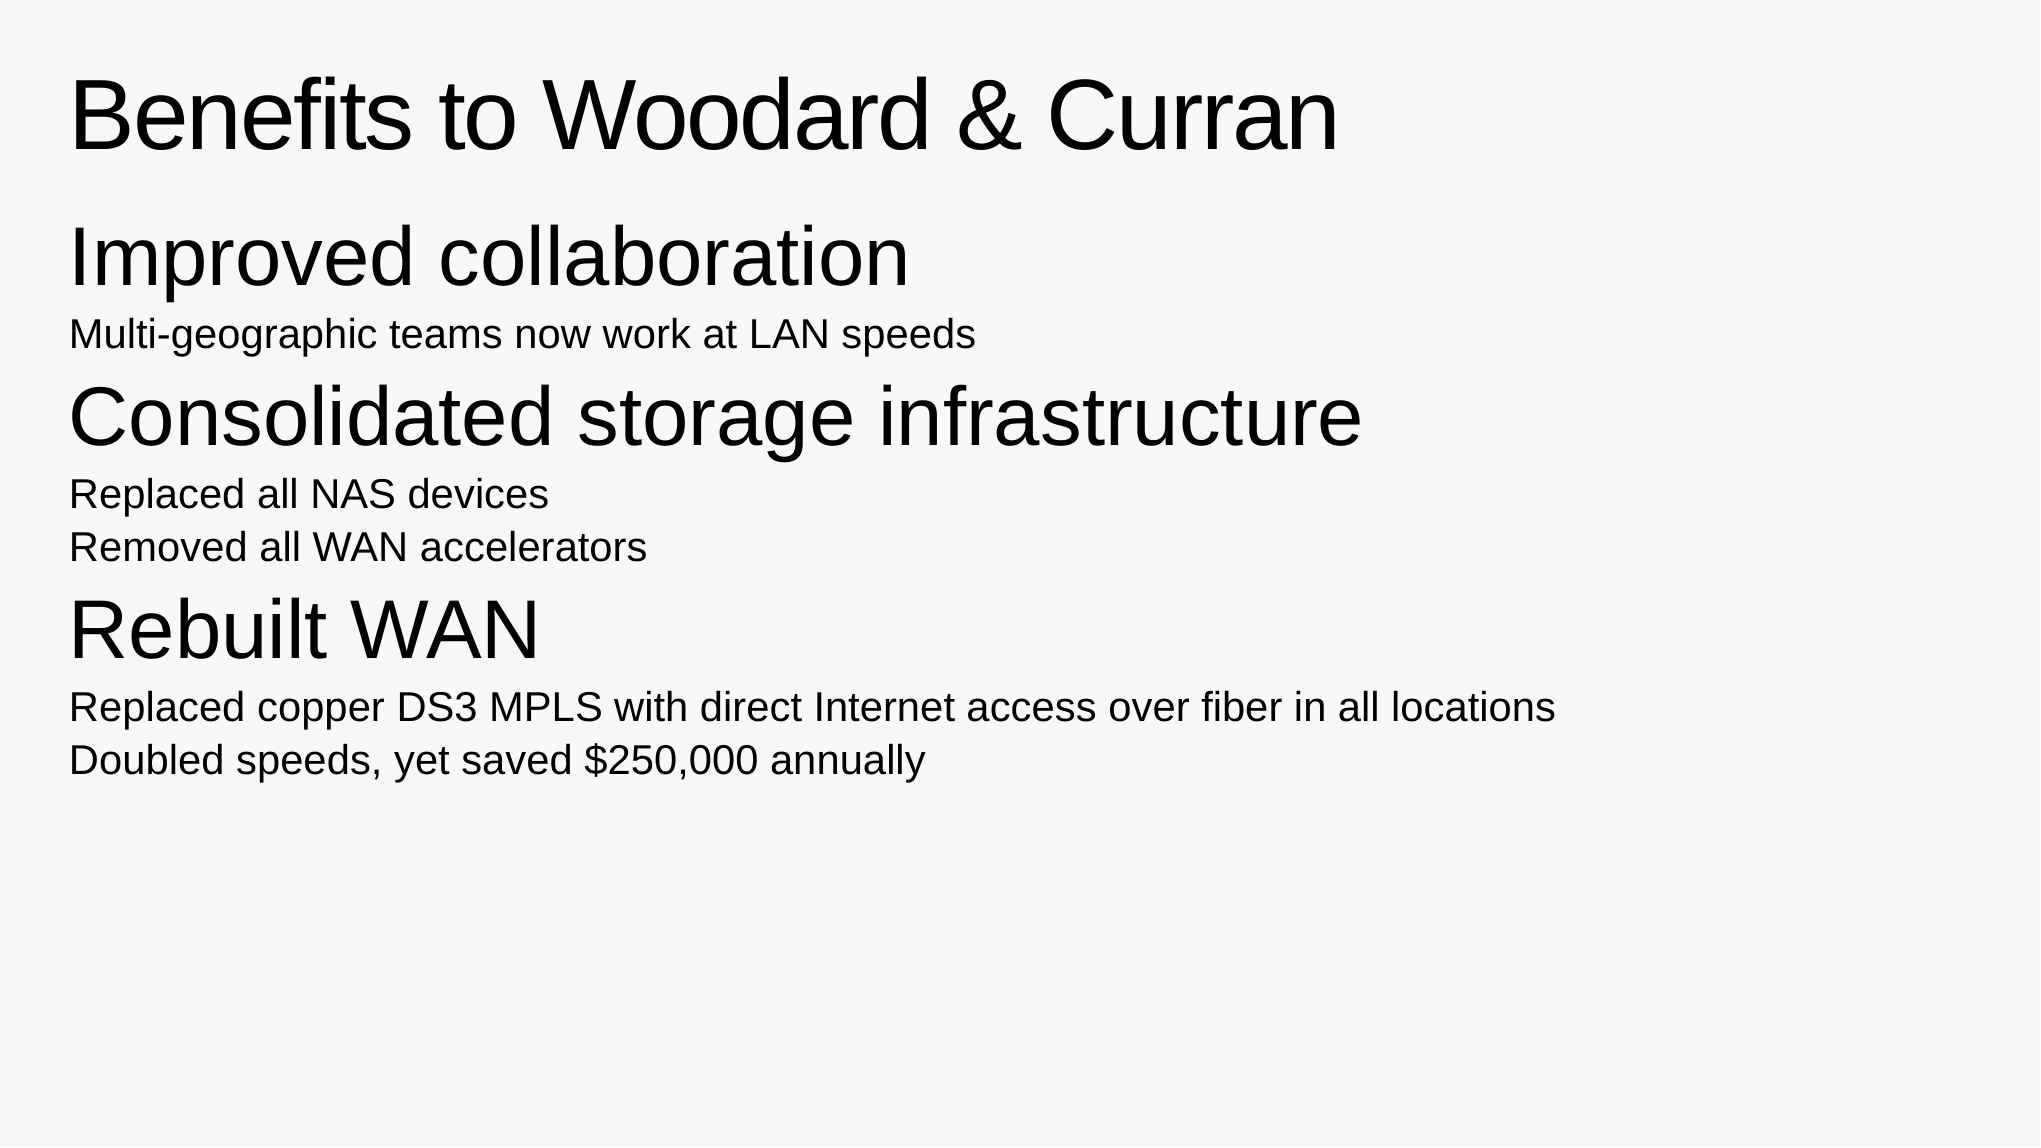

# Benefits to Woodard & Curran
Improved collaboration
Multi-geographic teams now work at LAN speeds
Consolidated storage infrastructure
Replaced all NAS devices
Removed all WAN accelerators
Rebuilt WAN
Replaced copper DS3 MPLS with direct Internet access over fiber in all locations
Doubled speeds, yet saved $250,000 annually